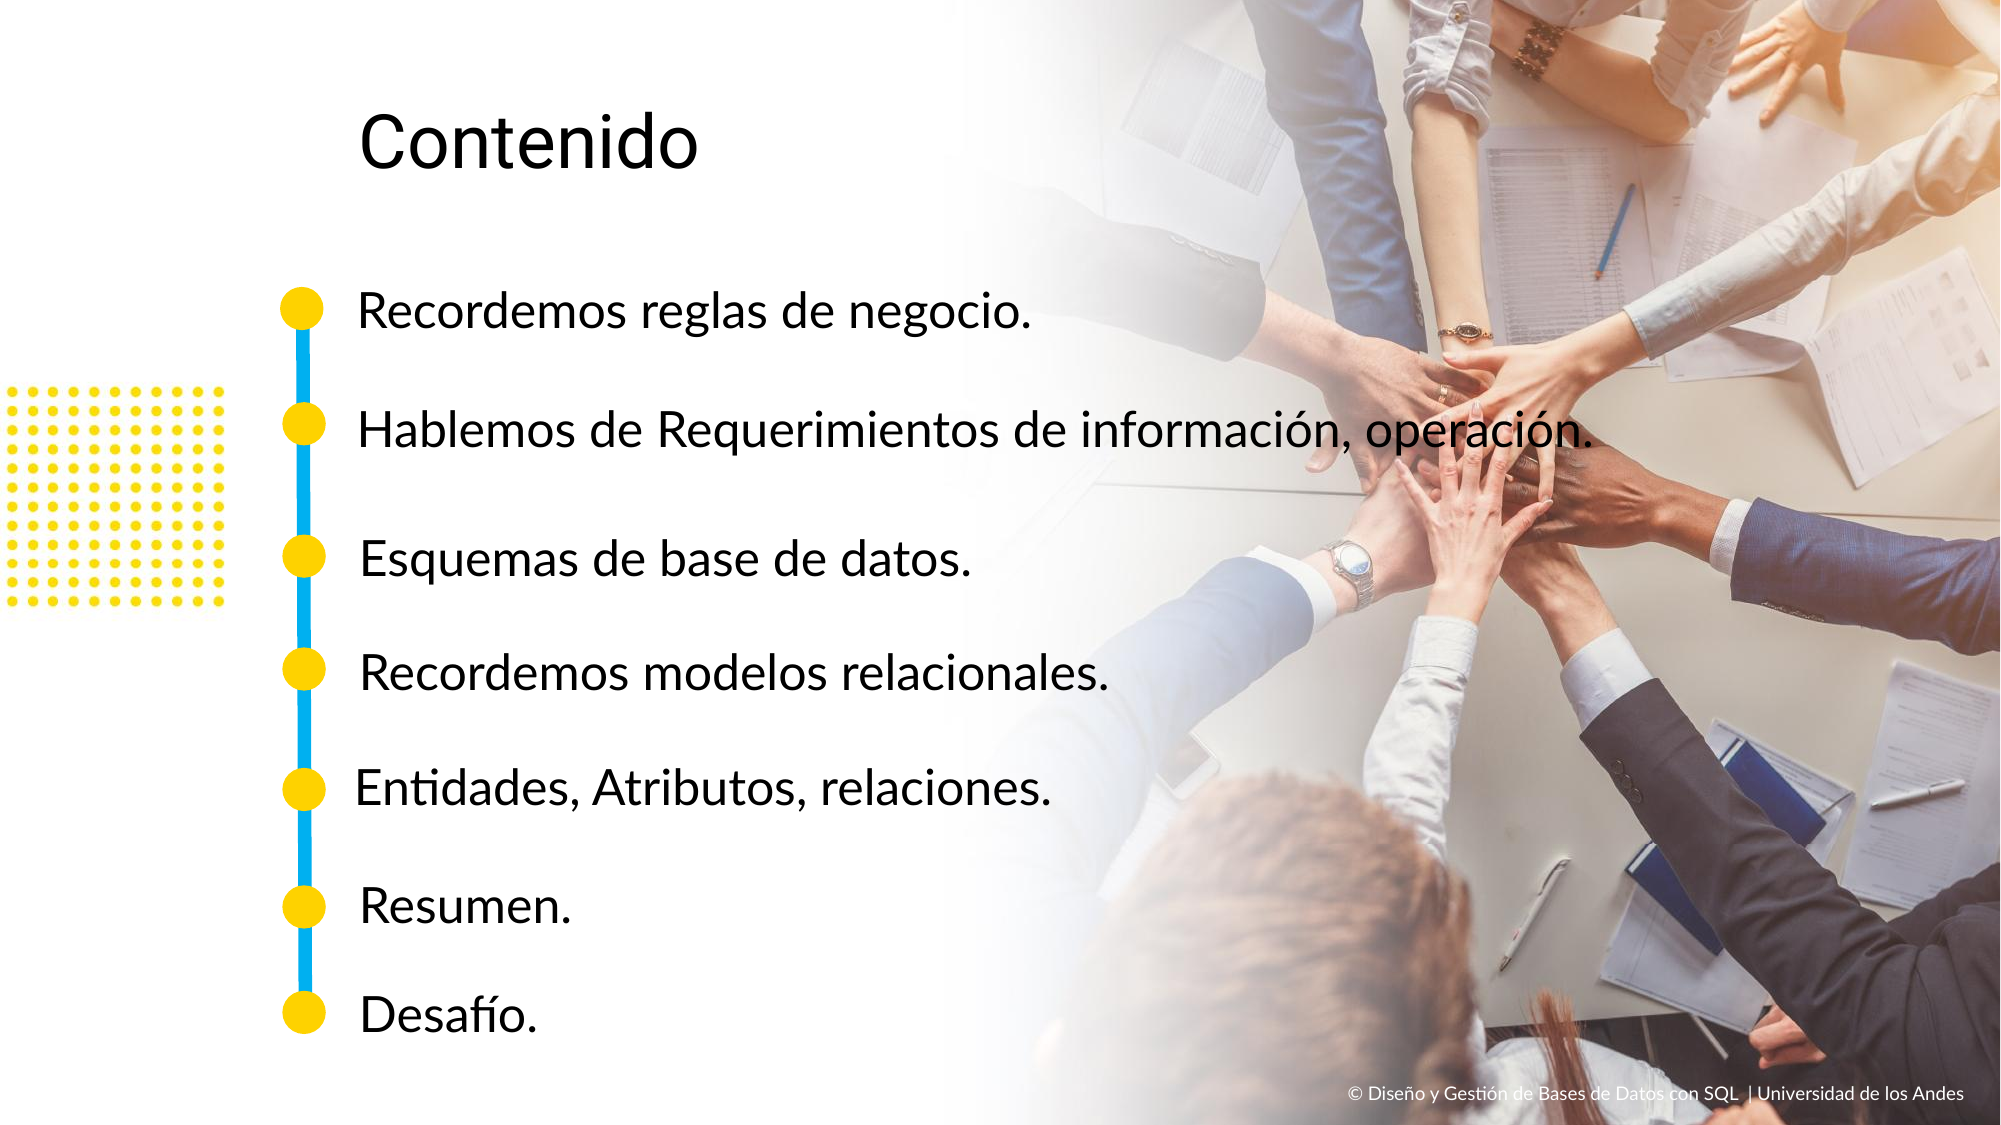

Contenido
Recordemos reglas de negocio.

Hablemos de Requerimientos de información, operación.

Esquemas de base de datos.

Recordemos modelos relacionales.

Entidades, Atributos, relaciones.

Resumen.

Desafío.

© Diseño y Gestión de Bases de Datos con SQL  | Universidad de los Andes